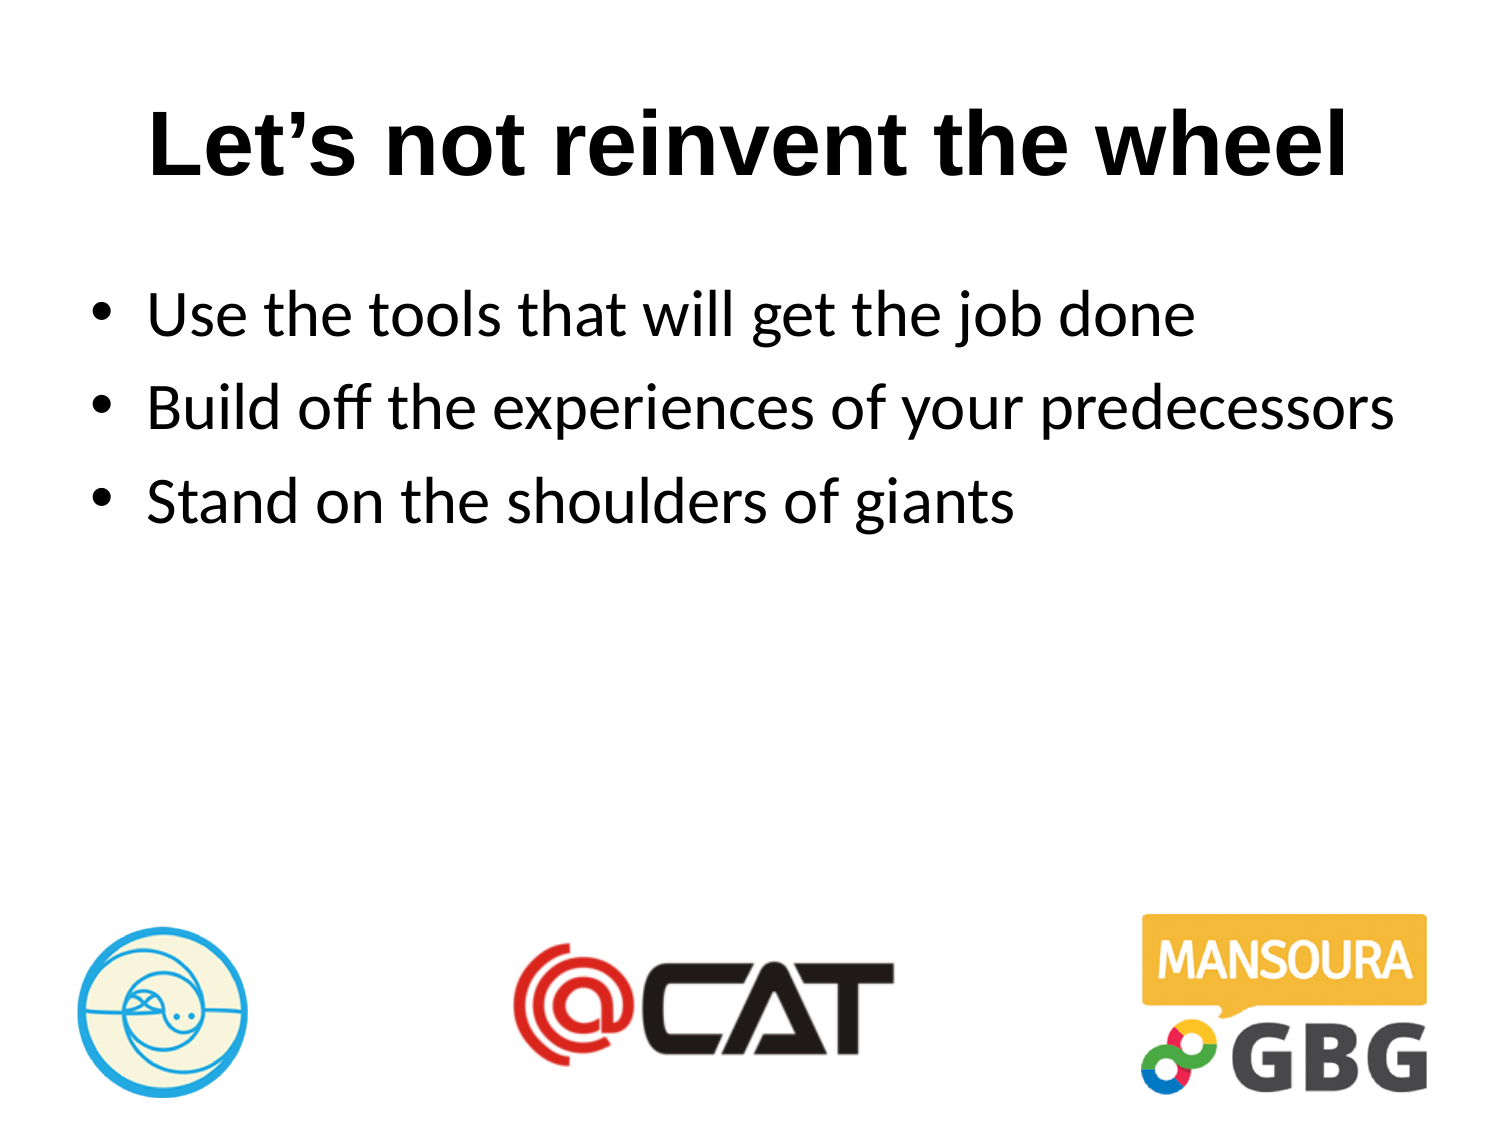

# Let’s not reinvent the wheel
Use the tools that will get the job done
Build off the experiences of your predecessors
Stand on the shoulders of giants